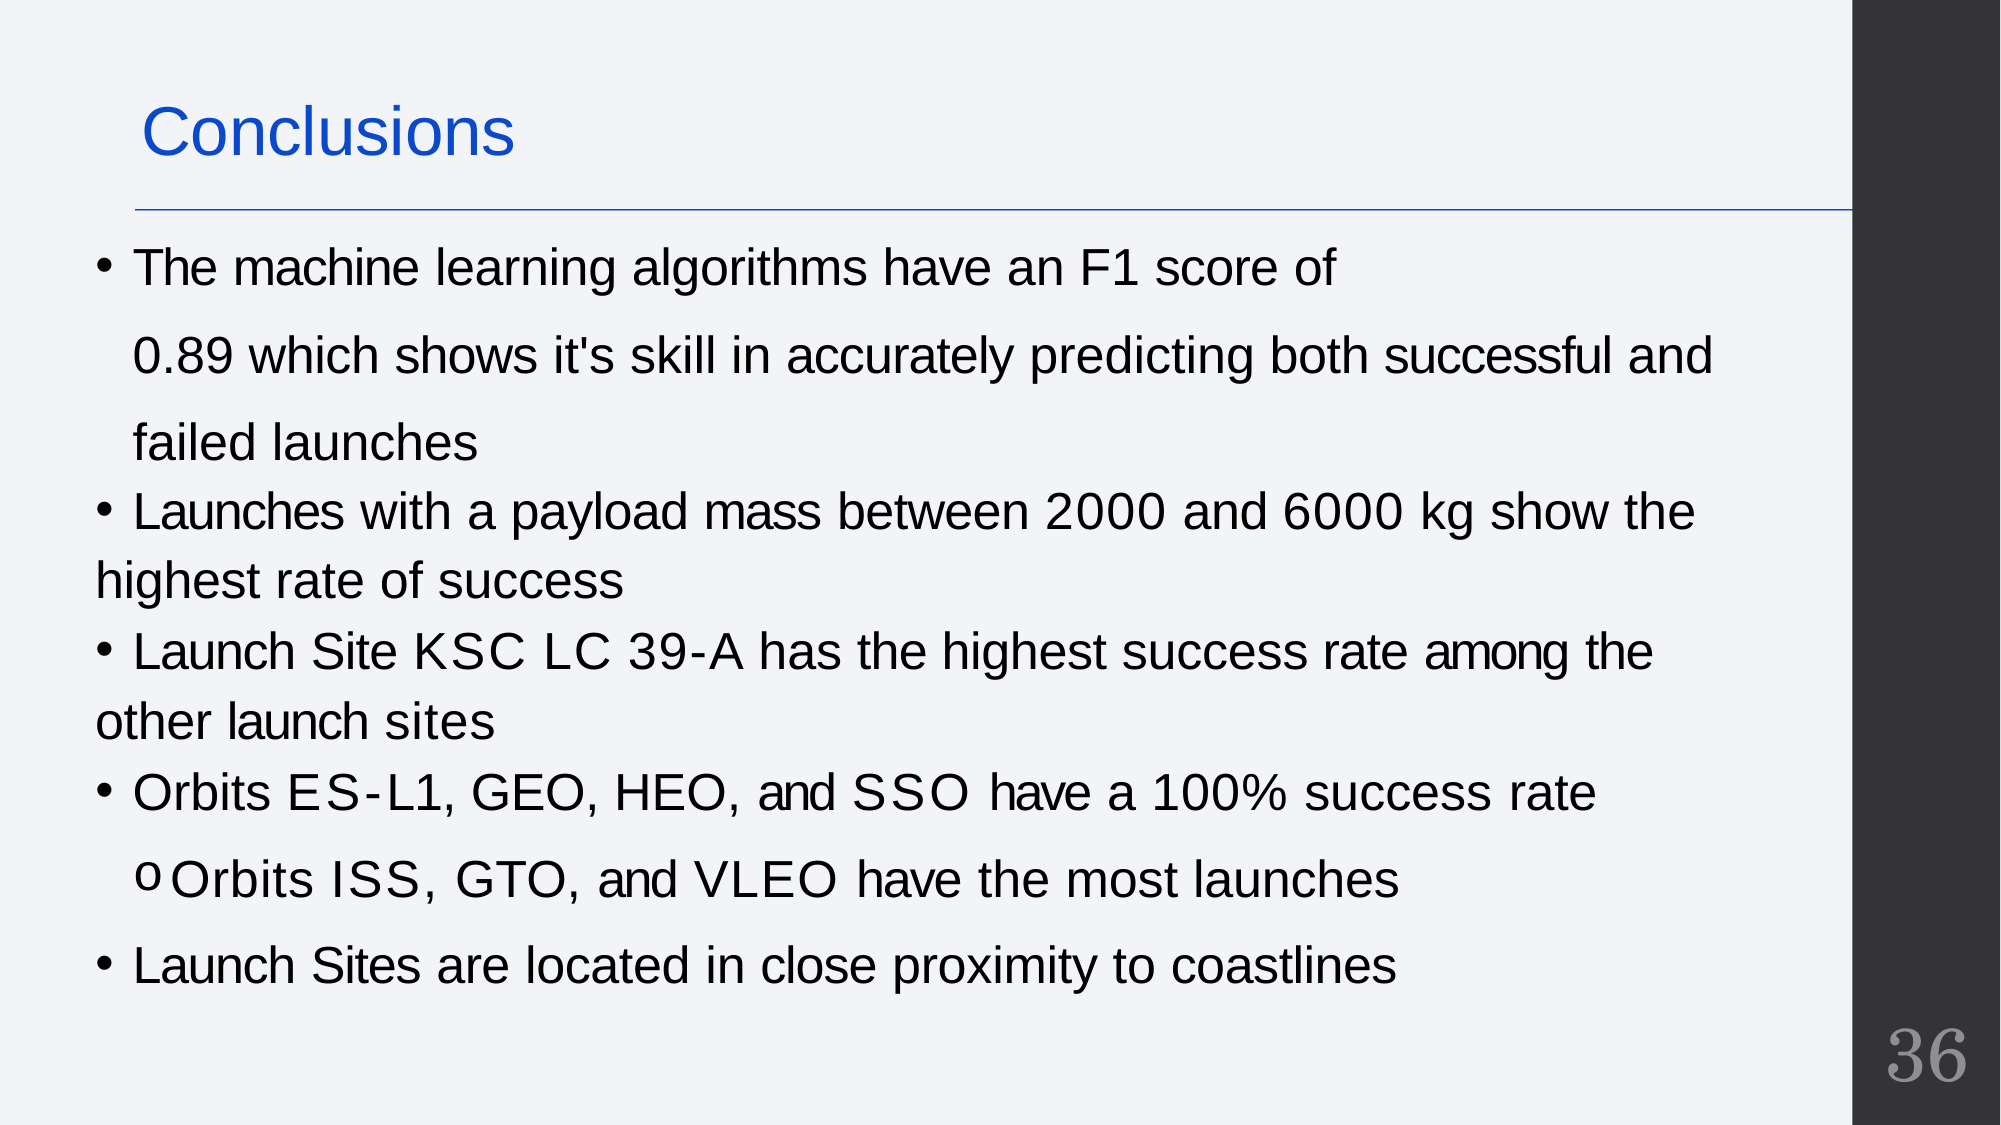

Conclusions
The machine learning algorithms have an F1 score of

0.89 which shows it's skill in accurately predicting both successful and

failed launches
Launches with a payload mass between 2000 and 6000 kg show the
highest rate of success
Launch Site KSC LC 39-A has the highest success rate among the
other launch sites
Orbits ES-L1, GEO, HEO, and SSO have a 100% success rate
Orbits ISS, GTO, and VLEO have the most launches
Launch Sites are located in close proximity to coastlines
36